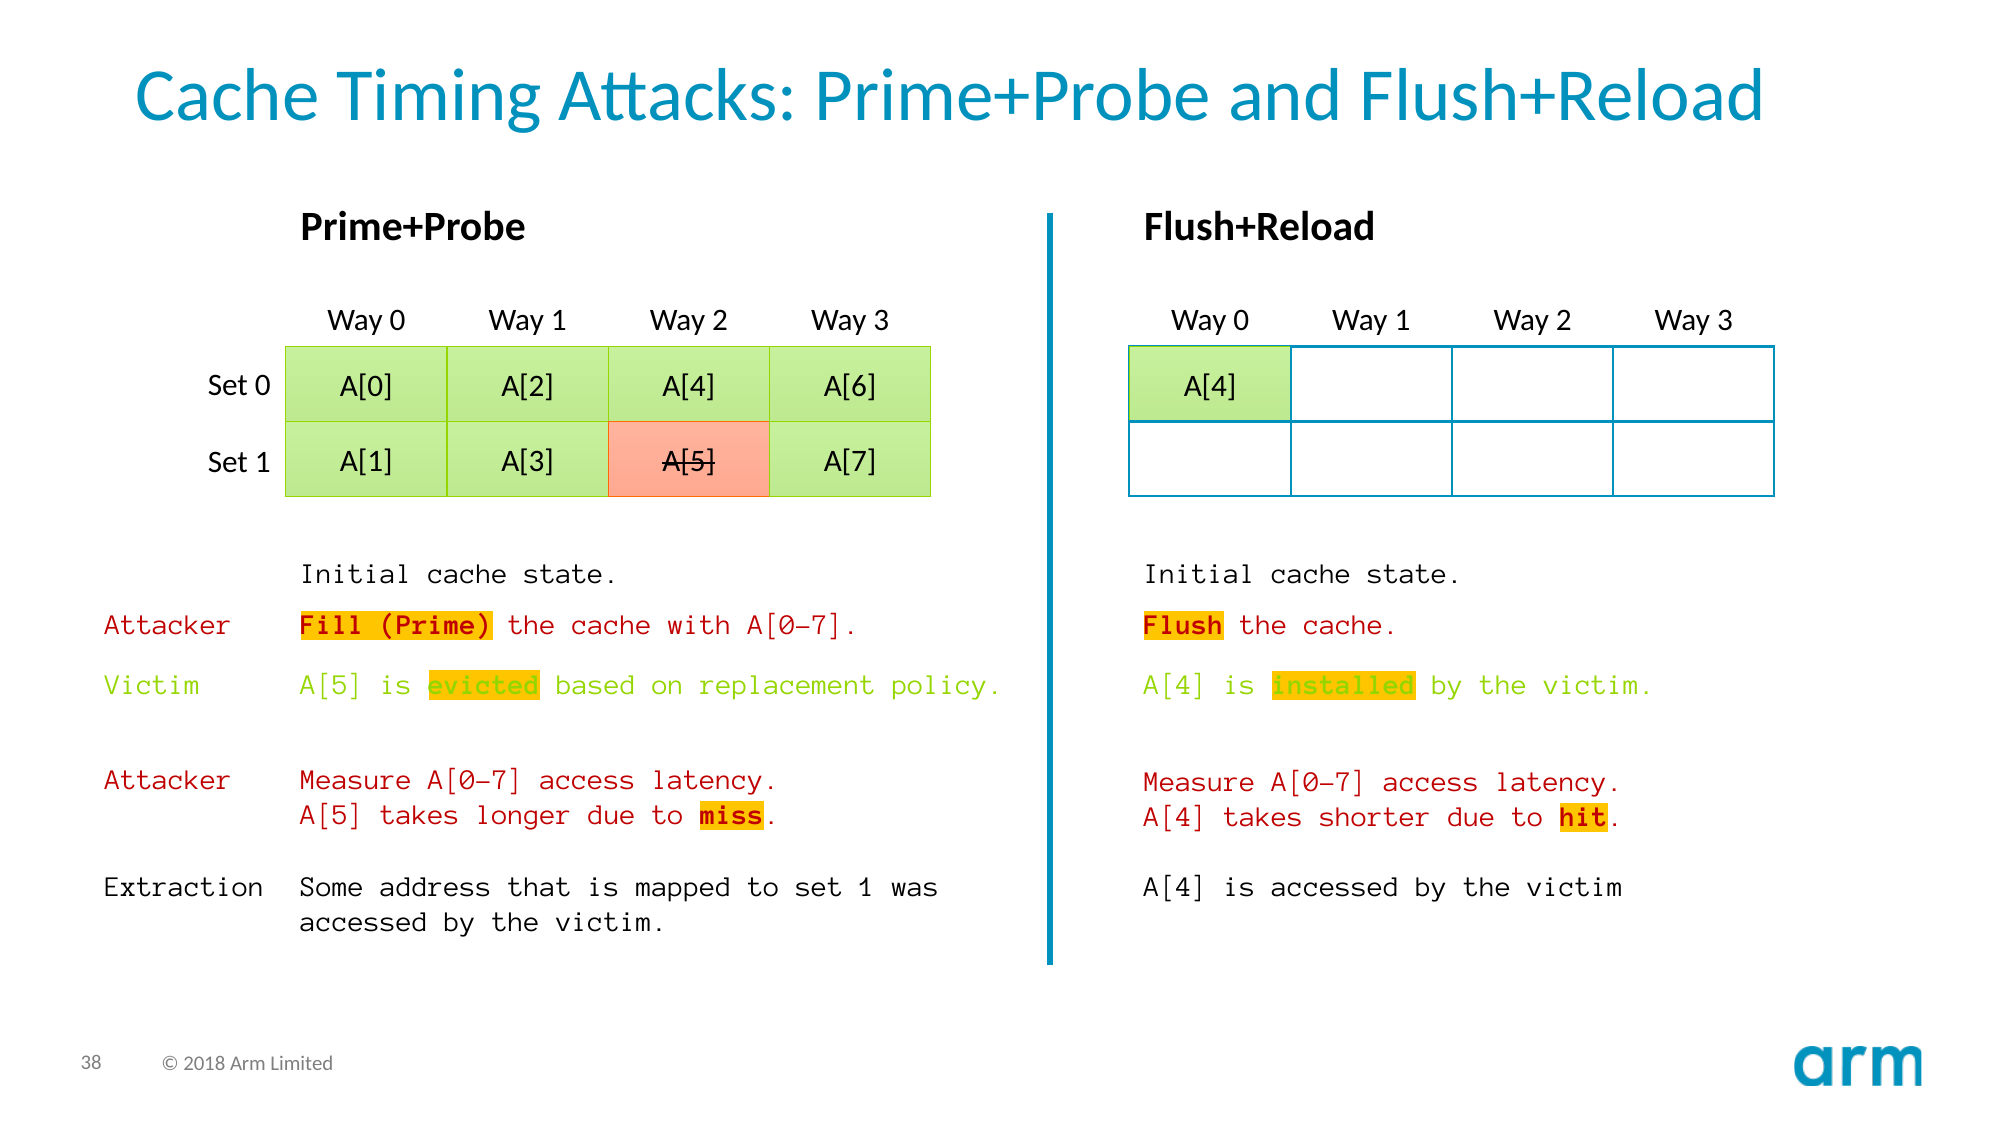

# Cache Timing Attacks: Prime+Probe and Flush+Reload
Prime+Probe
Flush+Reload
Way 0
Way 1
Way 2
Way 3
Way 0
Way 1
Way 2
Way 3

A[4]

Set 0
A[0]
A[2]
A[4]
A[6]

A[1]
A[3]
A[5]
A[7]
A[0]
A[2]
A[4]
A[6]

A[1]
A[3]
A[5]
A[7]

Set 1
Initial cache state.
Initial cache state.
Attacker
Fill (Prime) the cache with A[0-7].
Flush the cache.
Victim
A[5] is evicted based on replacement policy.
A[4] is installed by the victim.
Attacker
Measure A[0-7] access latency.
A[5] takes longer due to miss.
Measure A[0-7] access latency.
A[4] takes shorter due to hit.
Extraction
Some address that is mapped to set 1 was accessed by the victim.
A[4] is accessed by the victim